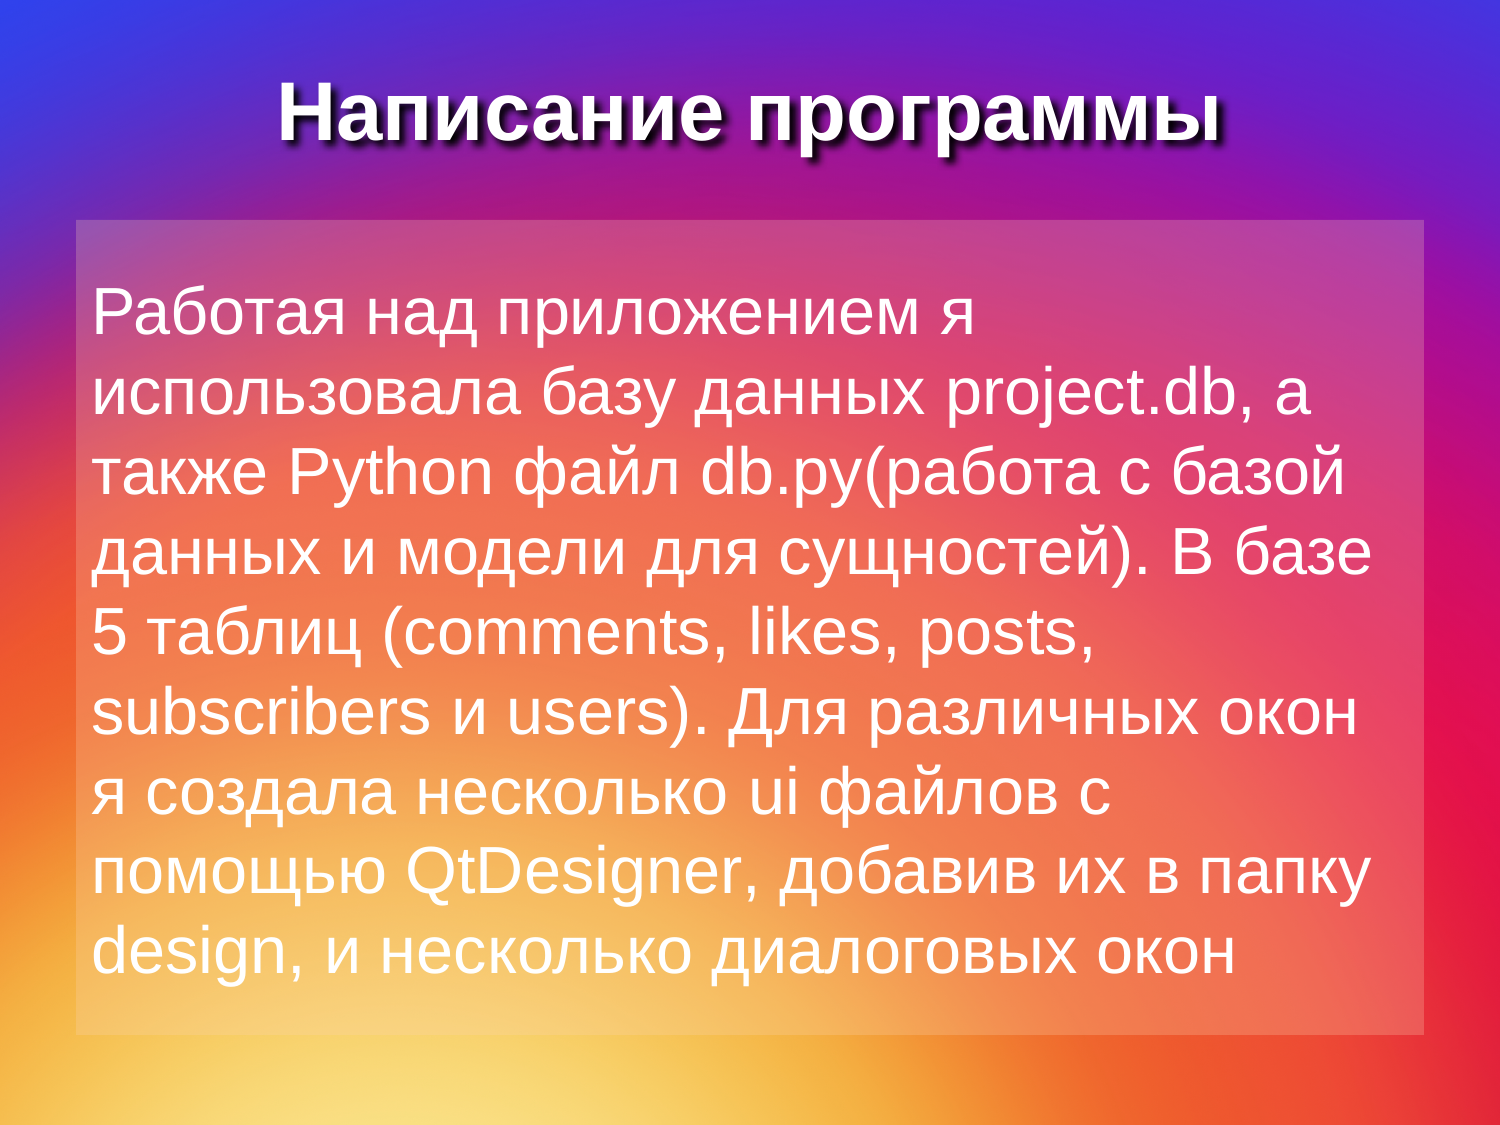

# Написание программы
Работая над приложением я использовала базу данных project.db, а также Python файл db.py(работа с базой данных и модели для сущностей). В базе 5 таблиц (comments, likes, posts, subscribers и users). Для различных окон я создала несколько ui файлов с помощью QtDesigner, добавив их в папку design, и несколько диалоговых окон